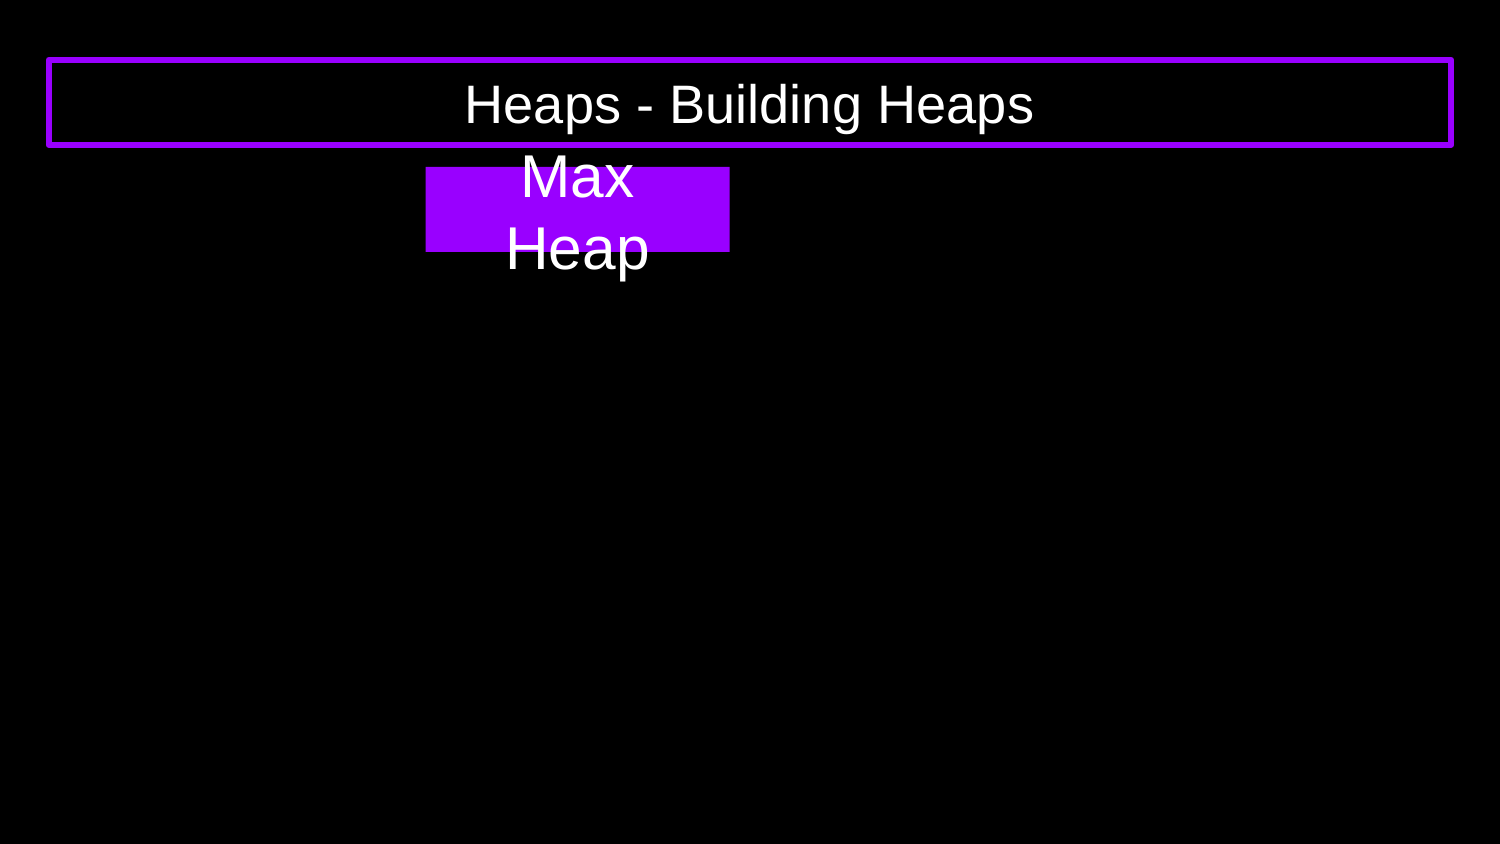

# Heaps - Building Heaps
Max Heap